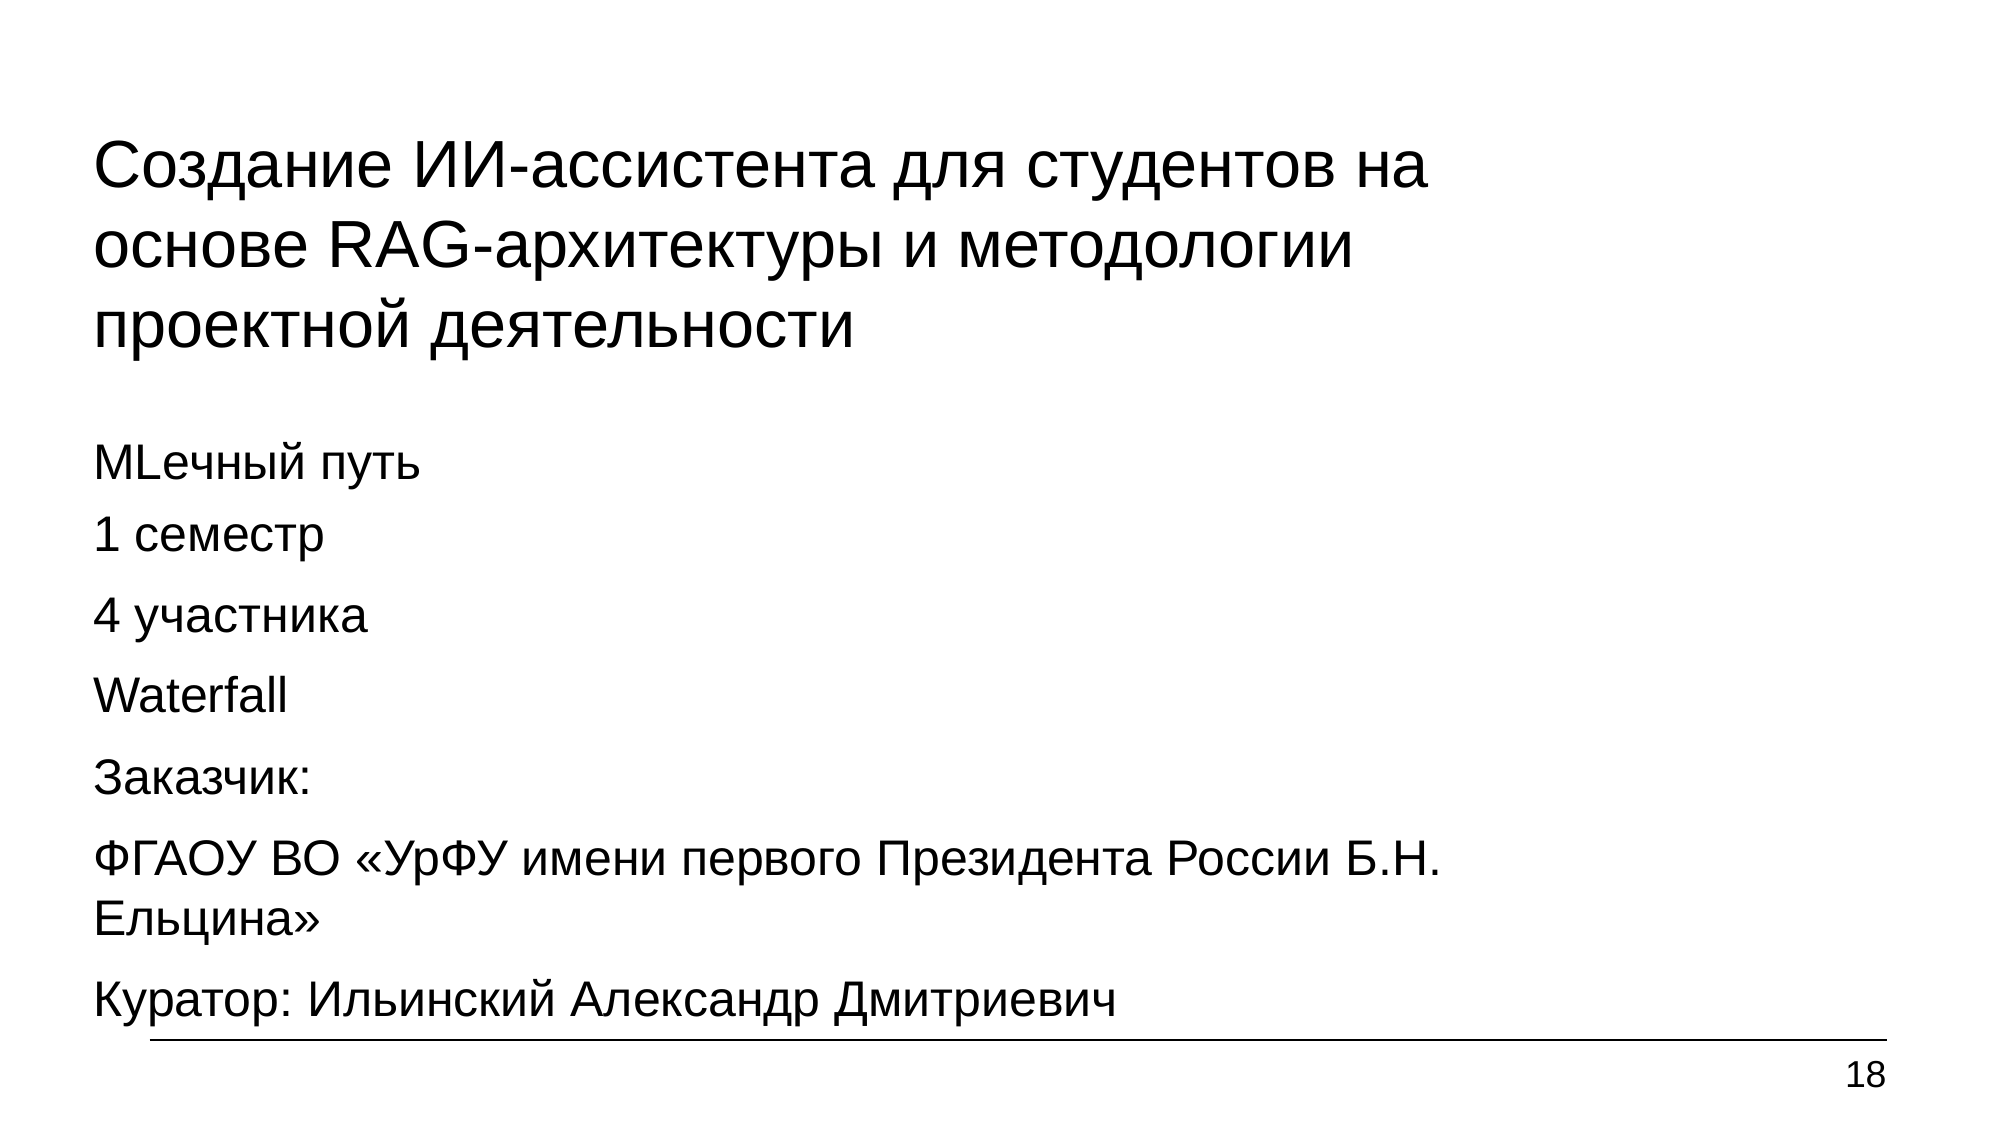

Создание ИИ-ассистента для студентов на основе RAG-архитектуры и методологии проектной деятельности
MLечный путь
1 семестр
4 участника
Waterfall
Заказчик:
ФГАОУ ВО «УрФУ имени первого Президента России Б.Н. Ельцина»
Куратор: Ильинский Александр Дмитриевич

18